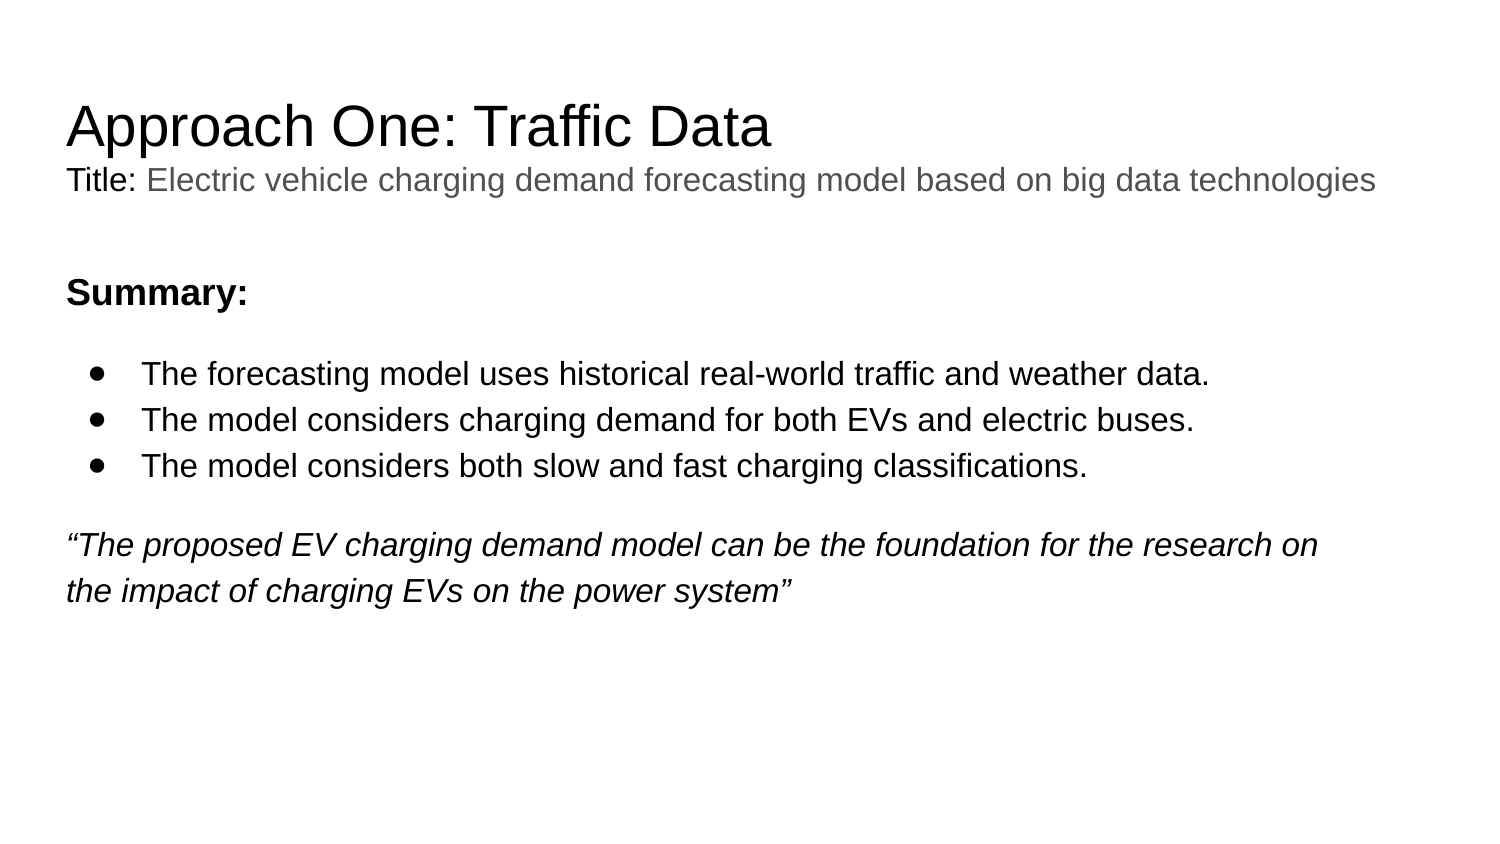

# Approach One: Traffic Data
Title: Electric vehicle charging demand forecasting model based on big data technologies
Summary:
The forecasting model uses historical real-world traffic and weather data.
The model considers charging demand for both EVs and electric buses.
The model considers both slow and fast charging classifications.
“The proposed EV charging demand model can be the foundation for the research on the impact of charging EVs on the power system”